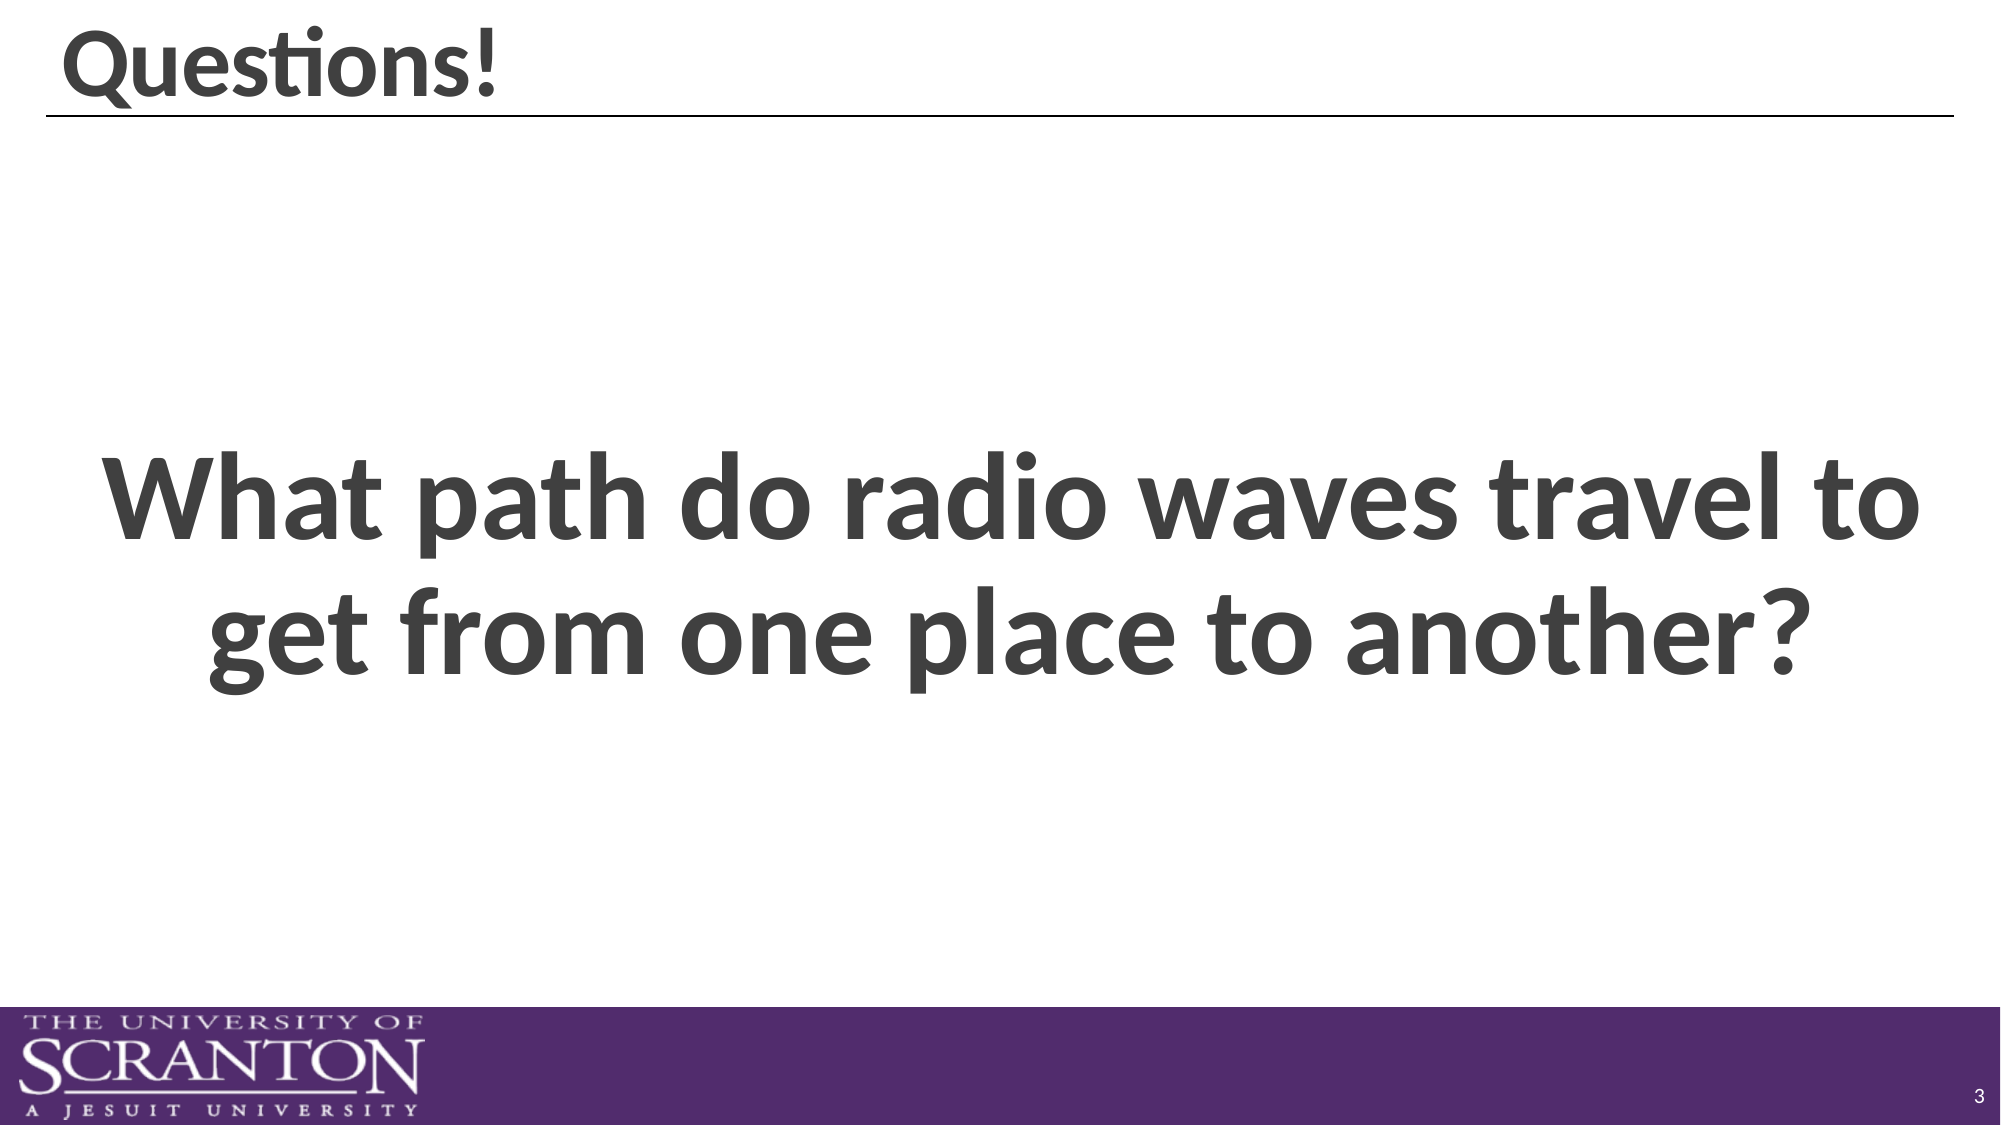

# Questions!

What path do radio waves travel to get from one place to another?